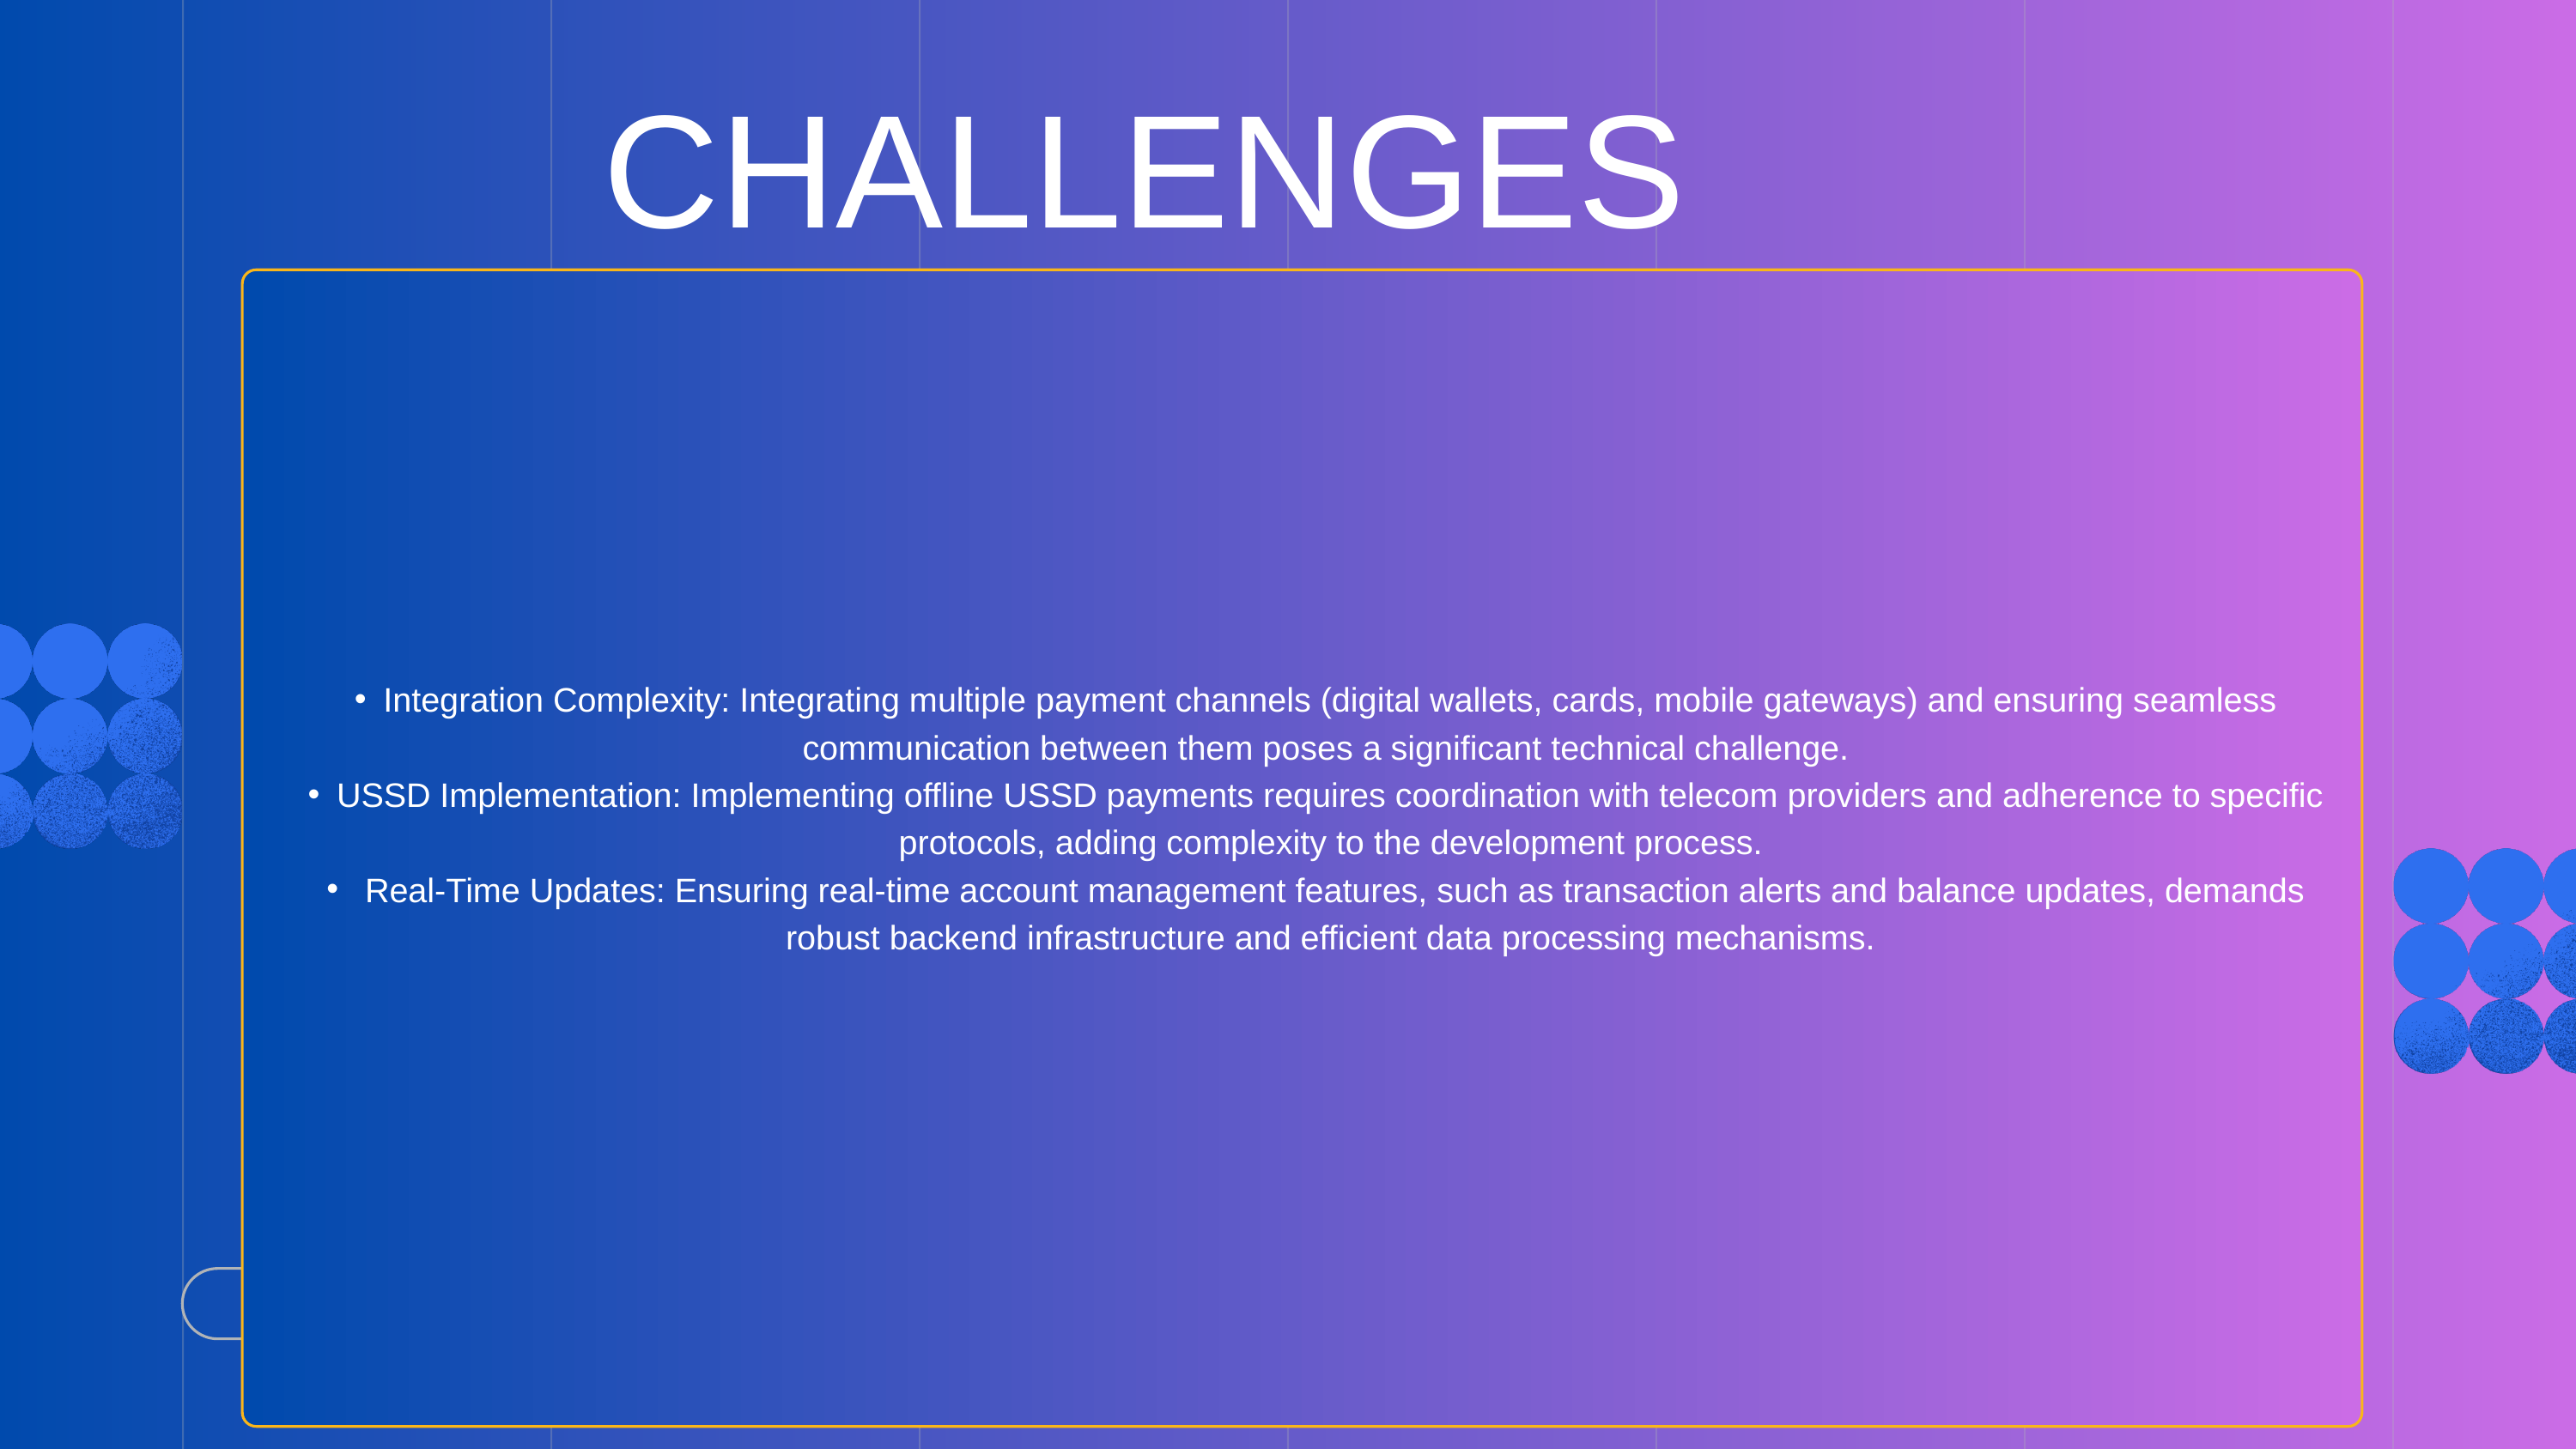

CHALLENGES

Integration Complexity: Integrating multiple payment channels (digital wallets, cards, mobile gateways) and ensuring seamless communication between them poses a significant technical challenge.
USSD Implementation: Implementing offline USSD payments requires coordination with telecom providers and adherence to specific protocols, adding complexity to the development process.
 Real-Time Updates: Ensuring real-time account management features, such as transaction alerts and balance updates, demands robust backend infrastructure and efficient data processing mechanisms.

08
/10